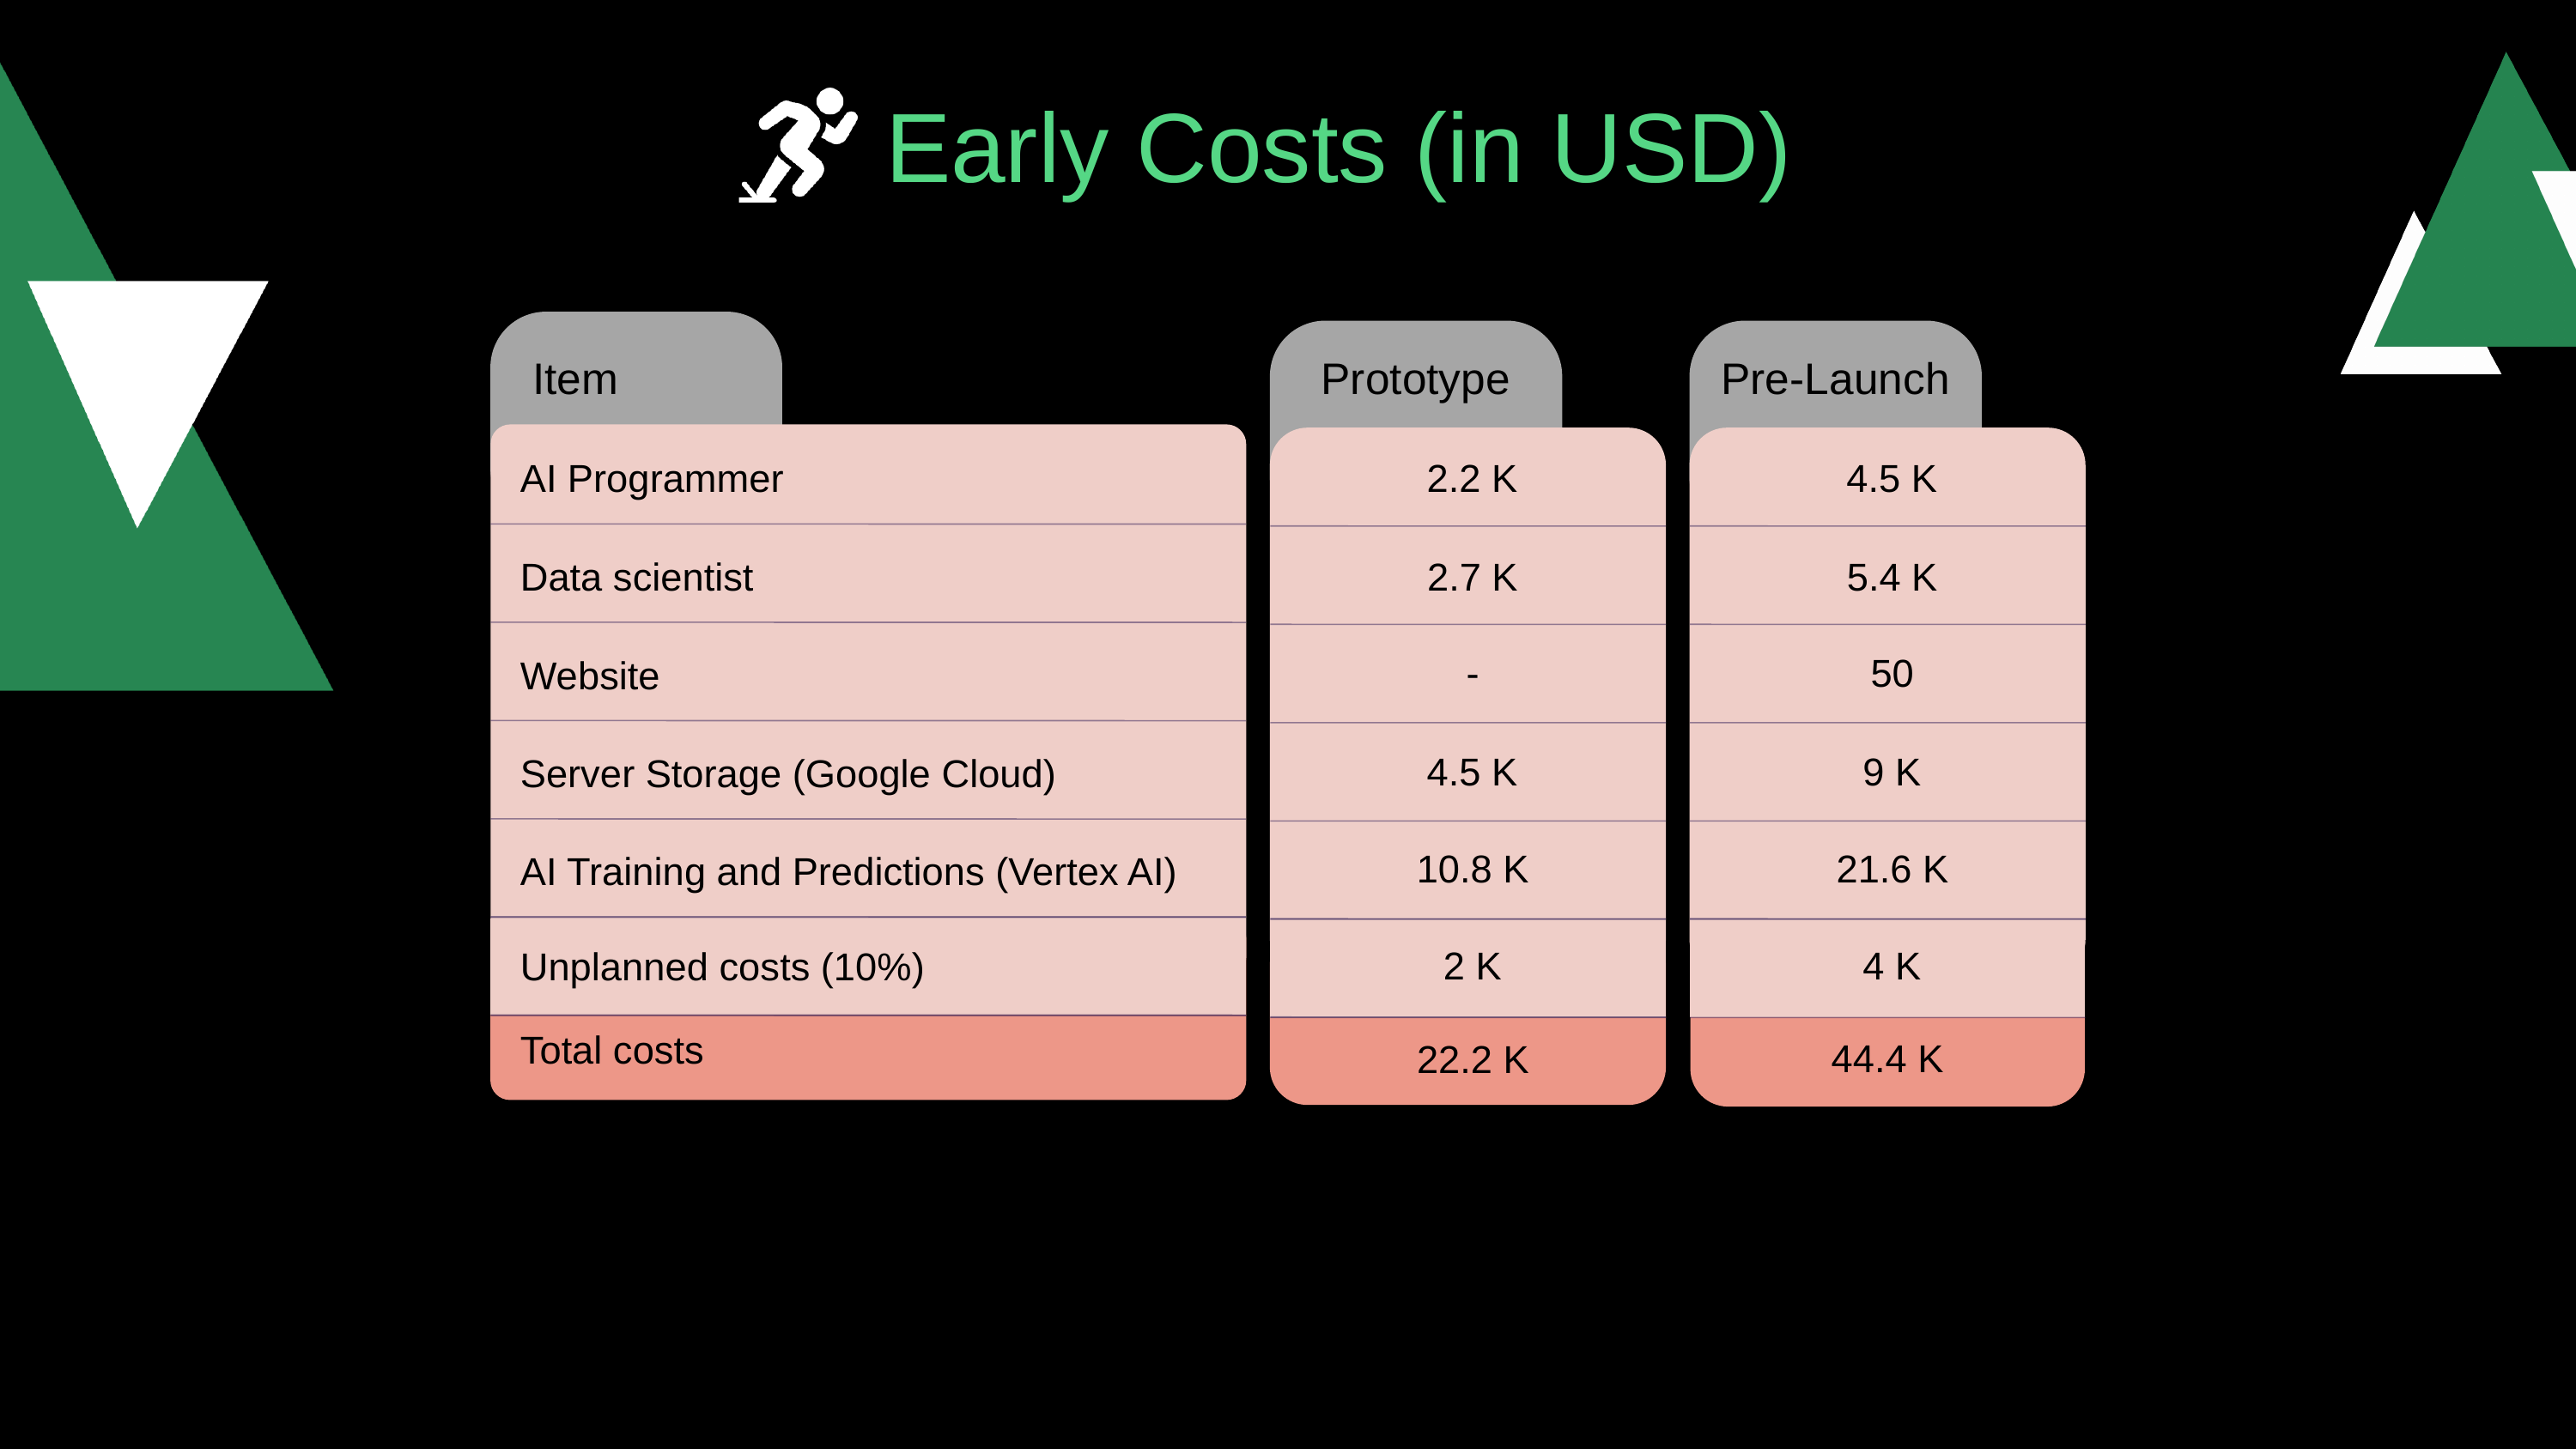

Early Costs (in USD)

Item
Prototype
Pre-Launch

2.2 K
4.5 K
AI Programmer

2.7 K
5.4 K
Data scientist

-
50
Website

4.5 K
9 K
Server Storage (Google Cloud)

10.8 K
21.6 K
AI Training and Predictions (Vertex AI)

2 K
4 K
Unplanned costs (10%)

Total costs
44.4 K
22.2 K